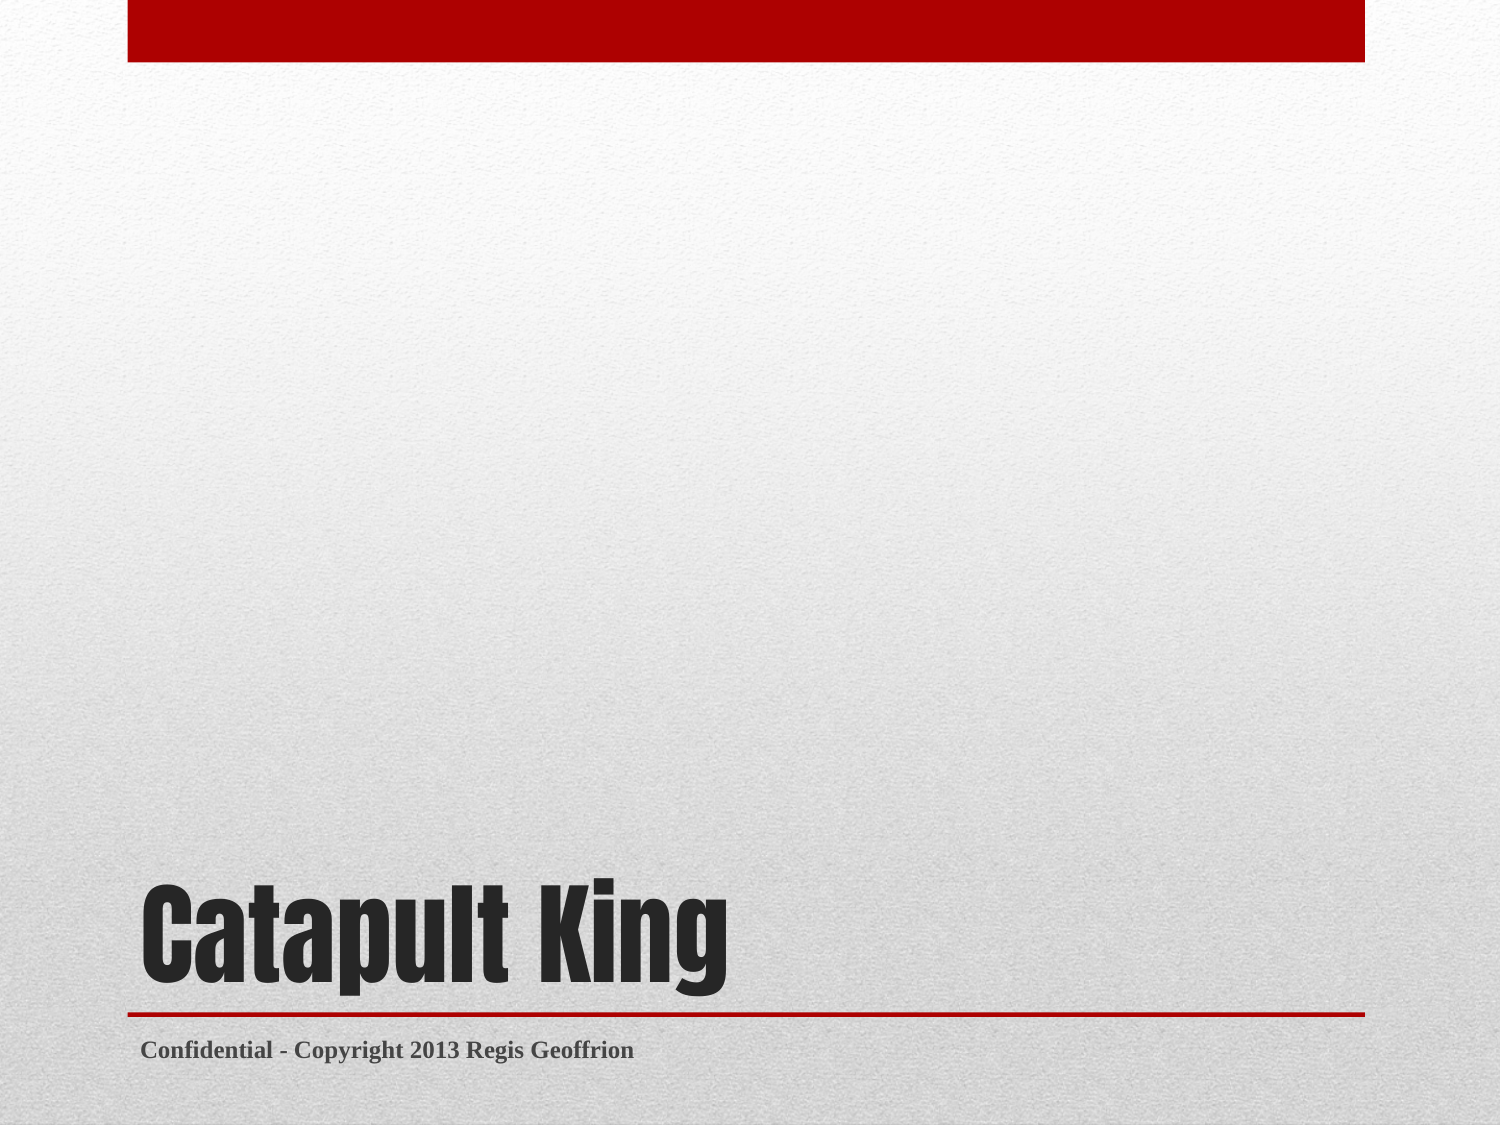

# Catapult King
Confidential - Copyright 2013 Regis Geoffrion